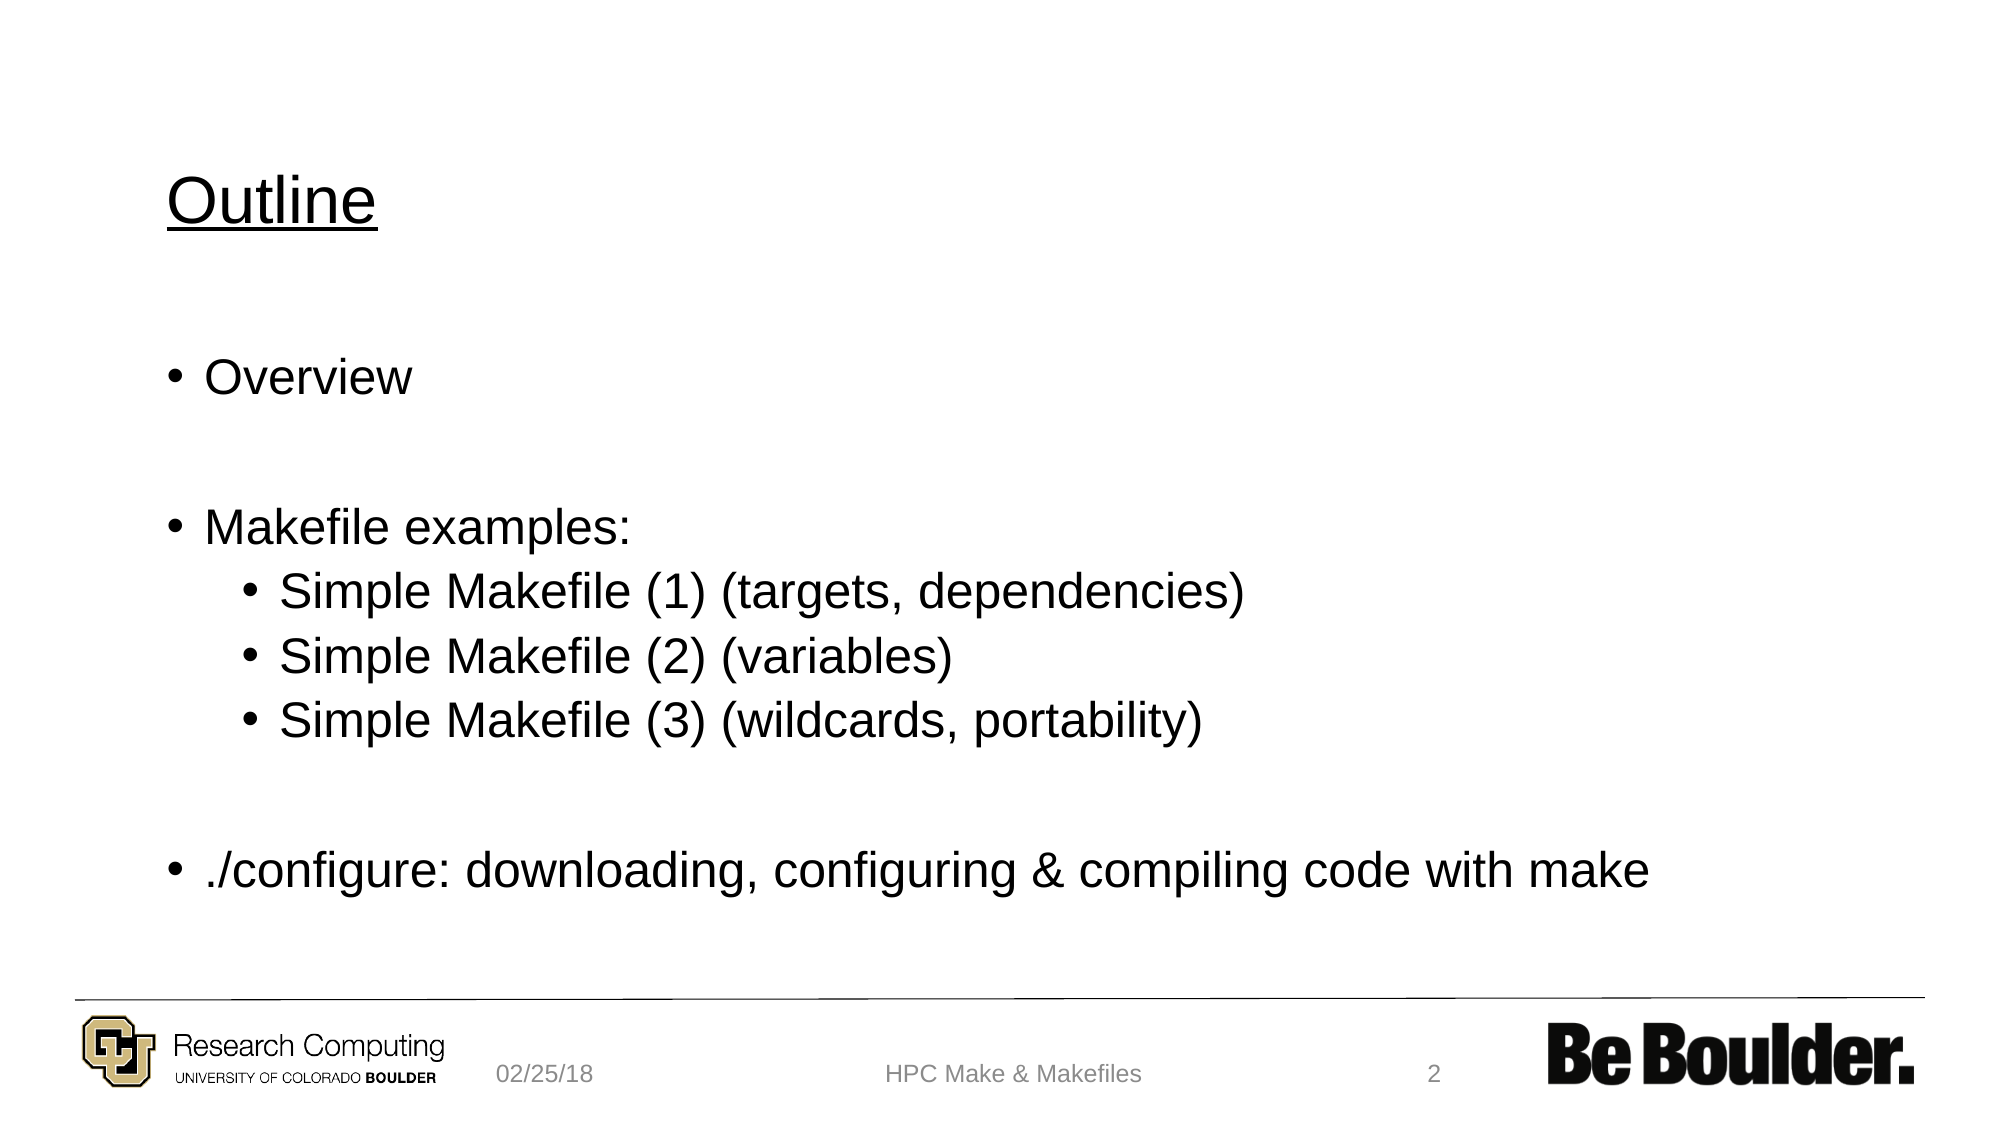

Outline

Overview

Makefile examples:
Simple Makefile (1) (targets, dependencies)
Simple Makefile (2) (variables)
Simple Makefile (3) (wildcards, portability)

./configure: downloading, configuring & compiling code with make

02/25/18
HPC Make & Makefiles
2